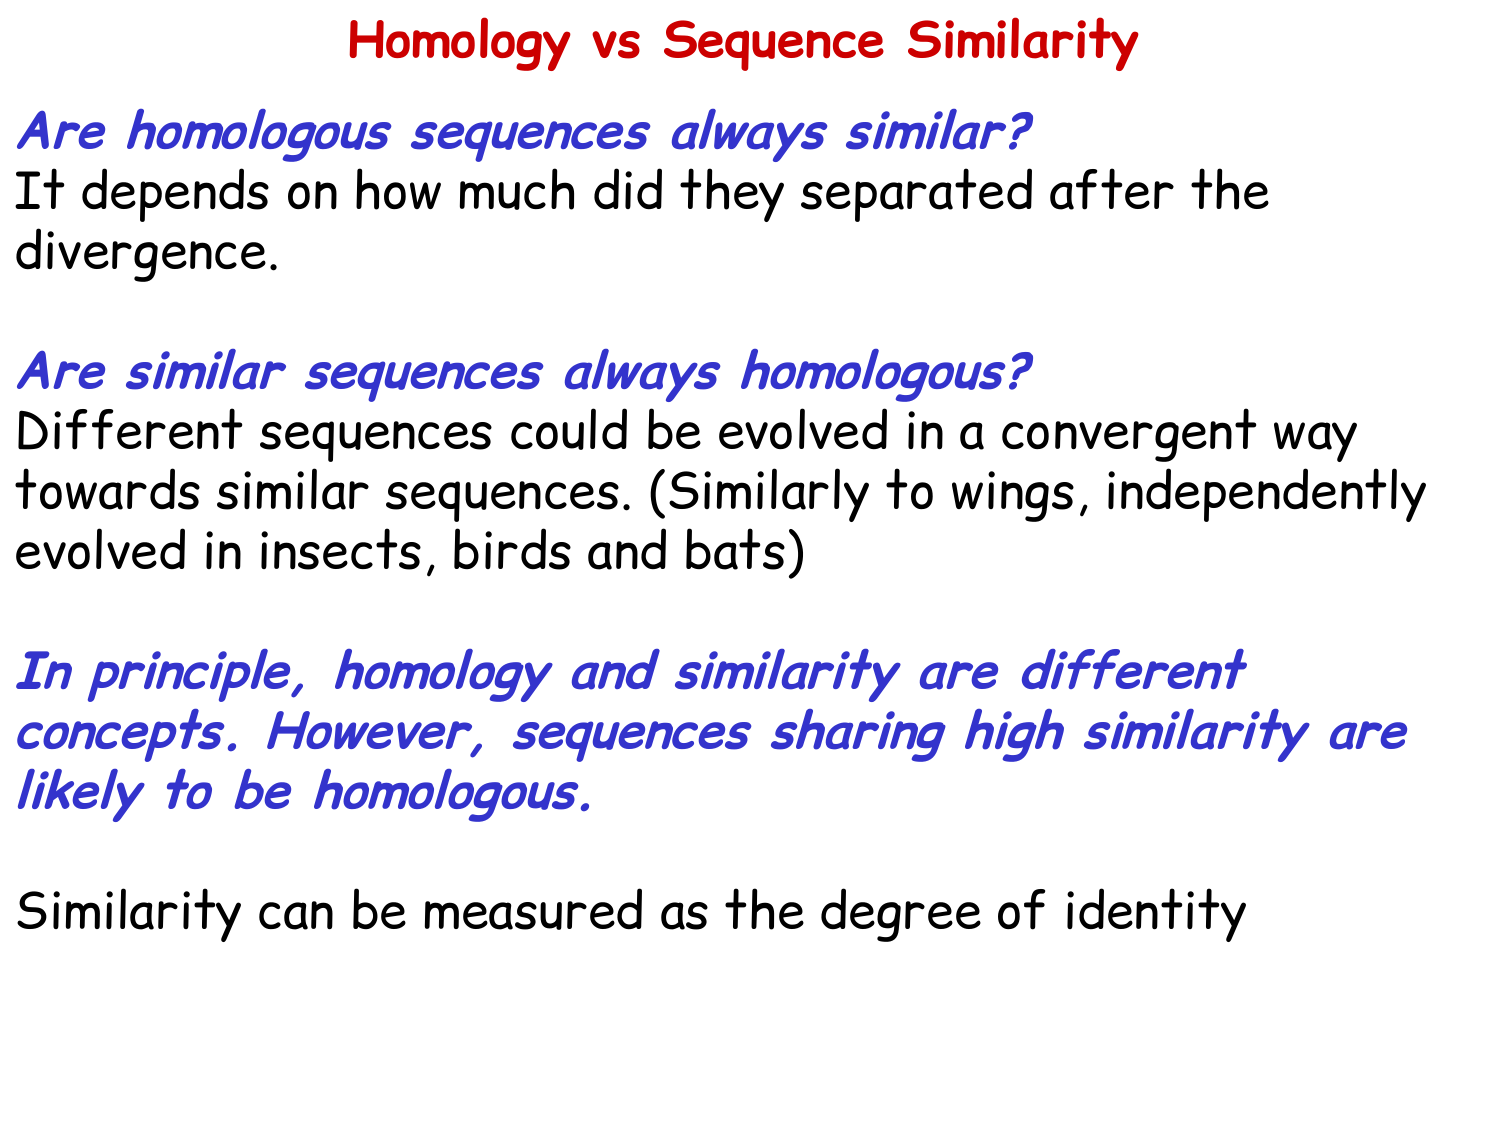

Homology vs Sequence Similarity
Are homologous sequences always similar?
It depends on how much did they separated after the divergence.

Are similar sequences always homologous?
Different sequences could be evolved in a convergent way towards similar sequences. (Similarly to wings, independently evolved in insects, birds and bats)

In principle, homology and similarity are different concepts. However, sequences sharing high similarity are likely to be homologous.

Similarity can be measured as the degree of identity